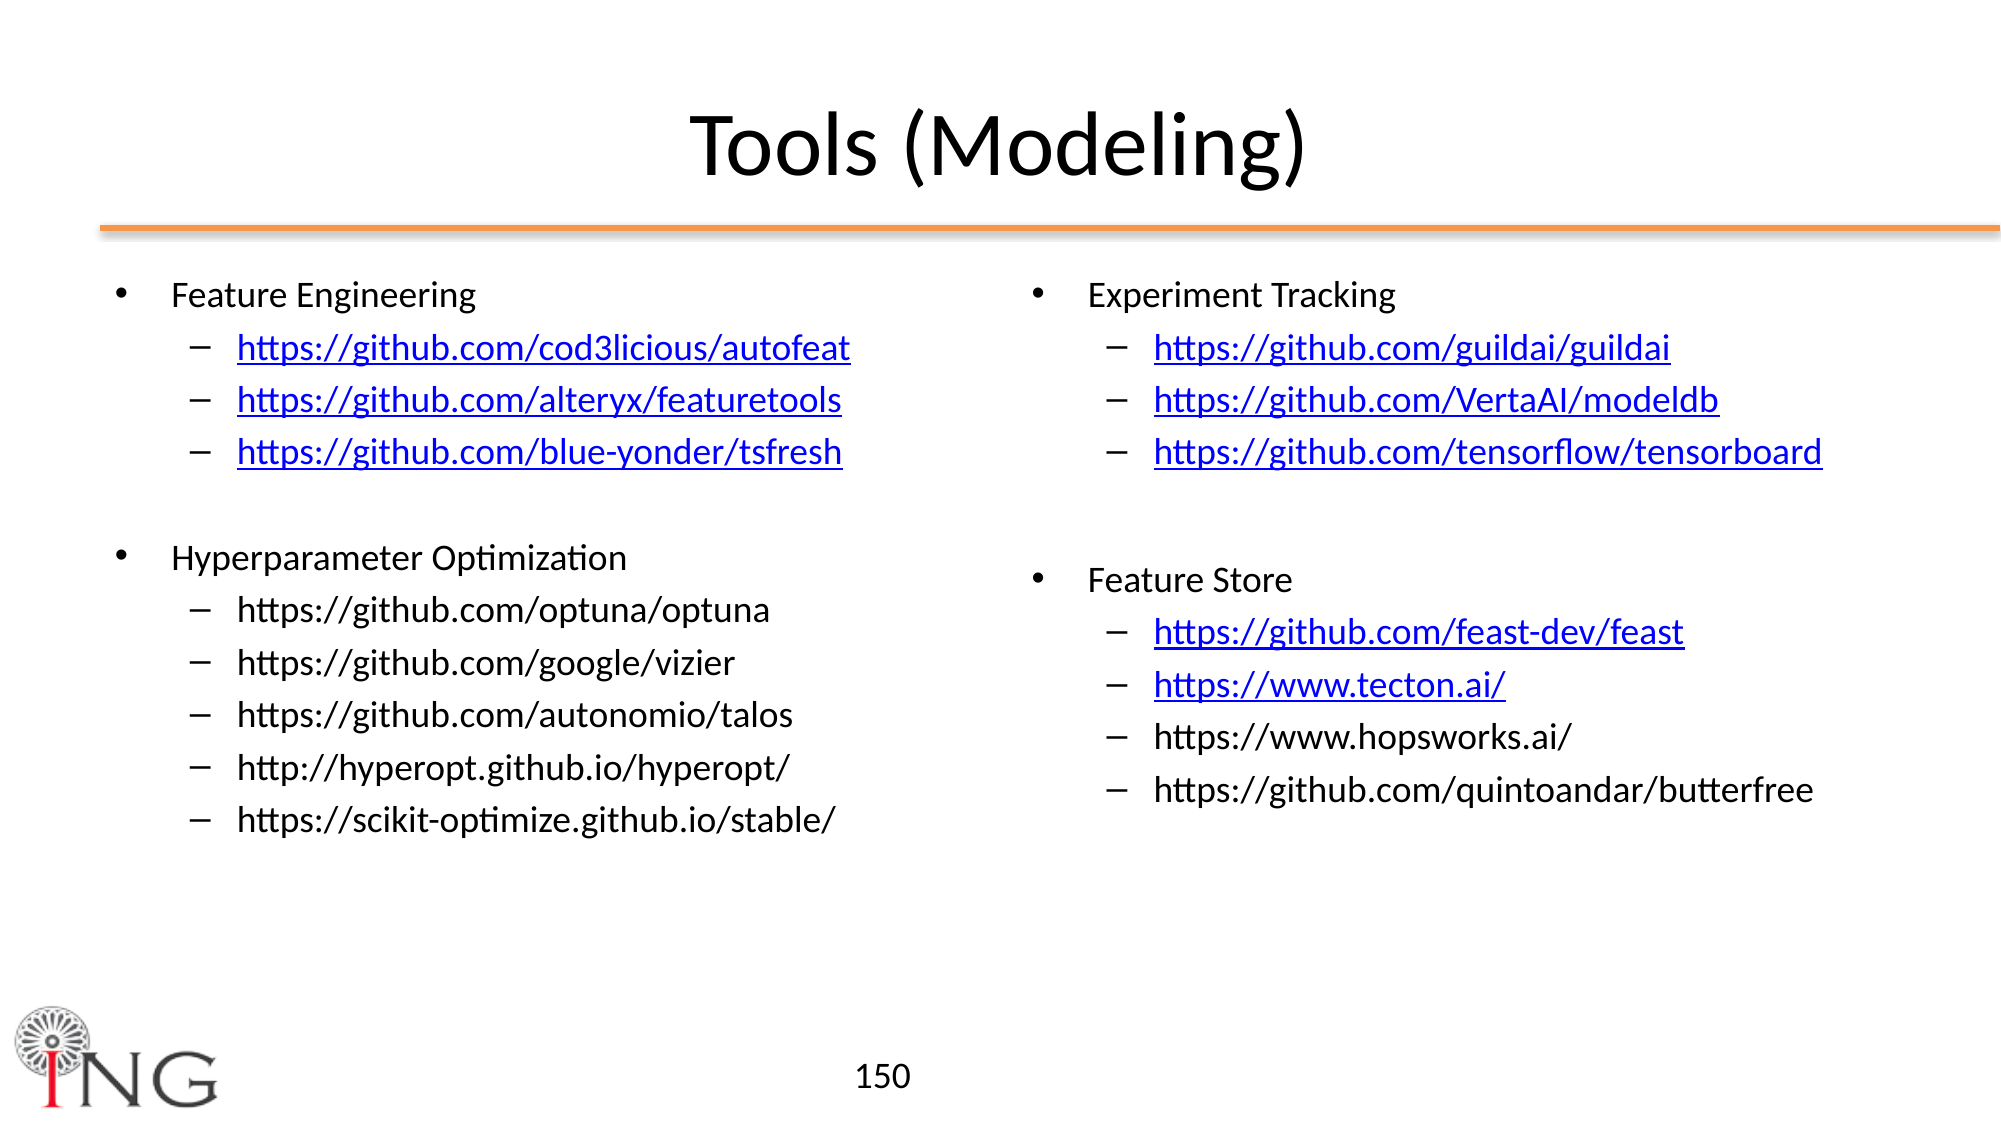

# Tools (Modeling)
Feature Engineering
https://github.com/cod3licious/autofeat
https://github.com/alteryx/featuretools
https://github.com/blue-yonder/tsfresh

Hyperparameter Optimization
https://github.com/optuna/optuna
https://github.com/google/vizier
https://github.com/autonomio/talos
http://hyperopt.github.io/hyperopt/
https://scikit-optimize.github.io/stable/

Experiment Tracking
https://github.com/guildai/guildai
https://github.com/VertaAI/modeldb
https://github.com/tensorflow/tensorboard

Feature Store
https://github.com/feast-dev/feast
https://www.tecton.ai/
https://www.hopsworks.ai/
https://github.com/quintoandar/butterfree

150